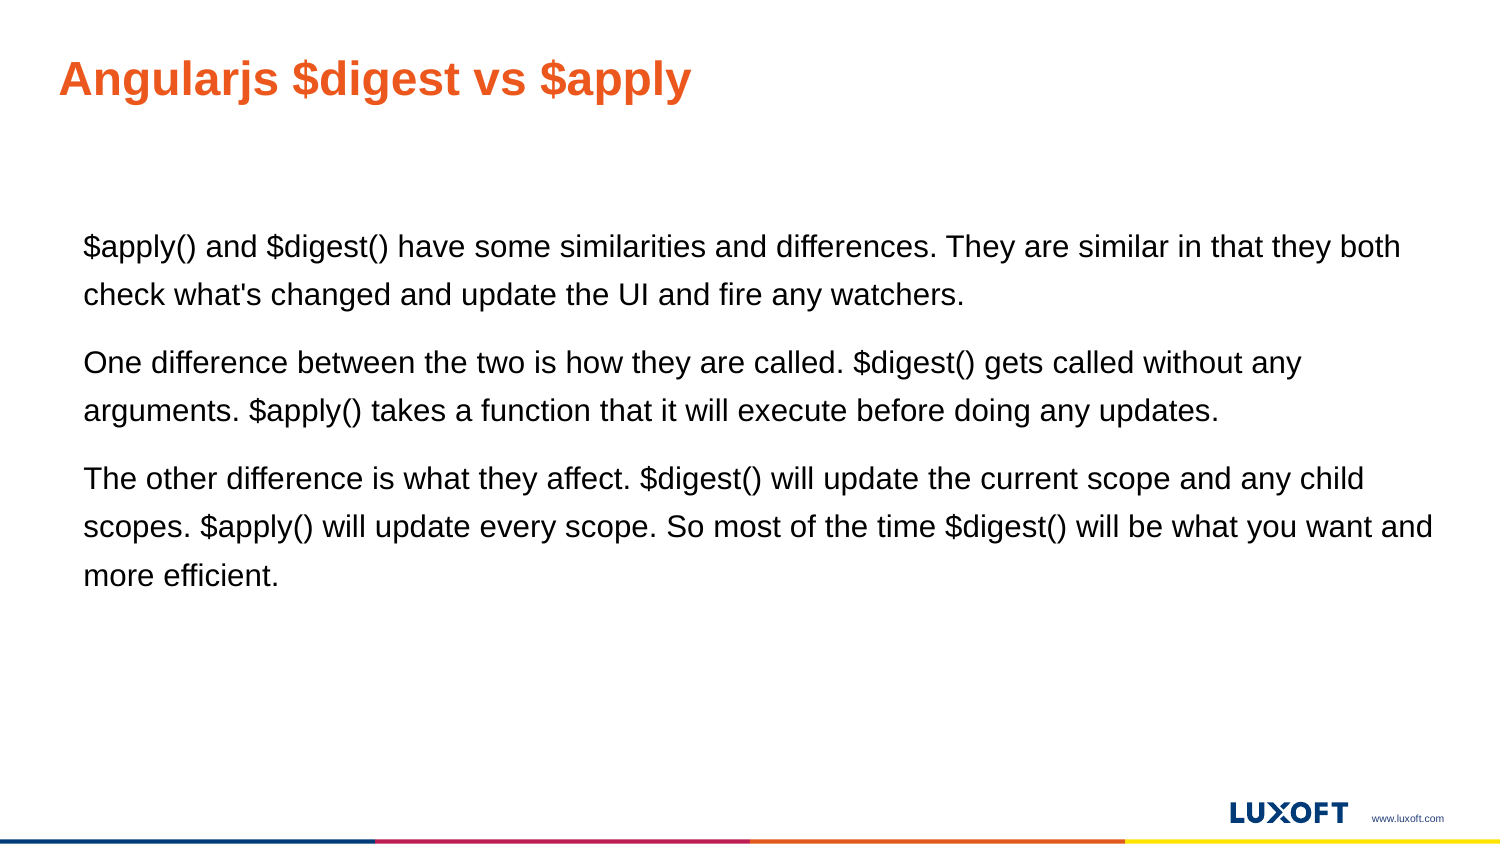

# Angularjs $digest vs $apply

$apply() and $digest() have some similarities and differences. They are similar in that they both check what's changed and update the UI and fire any watchers.
One difference between the two is how they are called. $digest() gets called without any arguments. $apply() takes a function that it will execute before doing any updates.
The other difference is what they affect. $digest() will update the current scope and any child scopes. $apply() will update every scope. So most of the time $digest() will be what you want and more efficient.